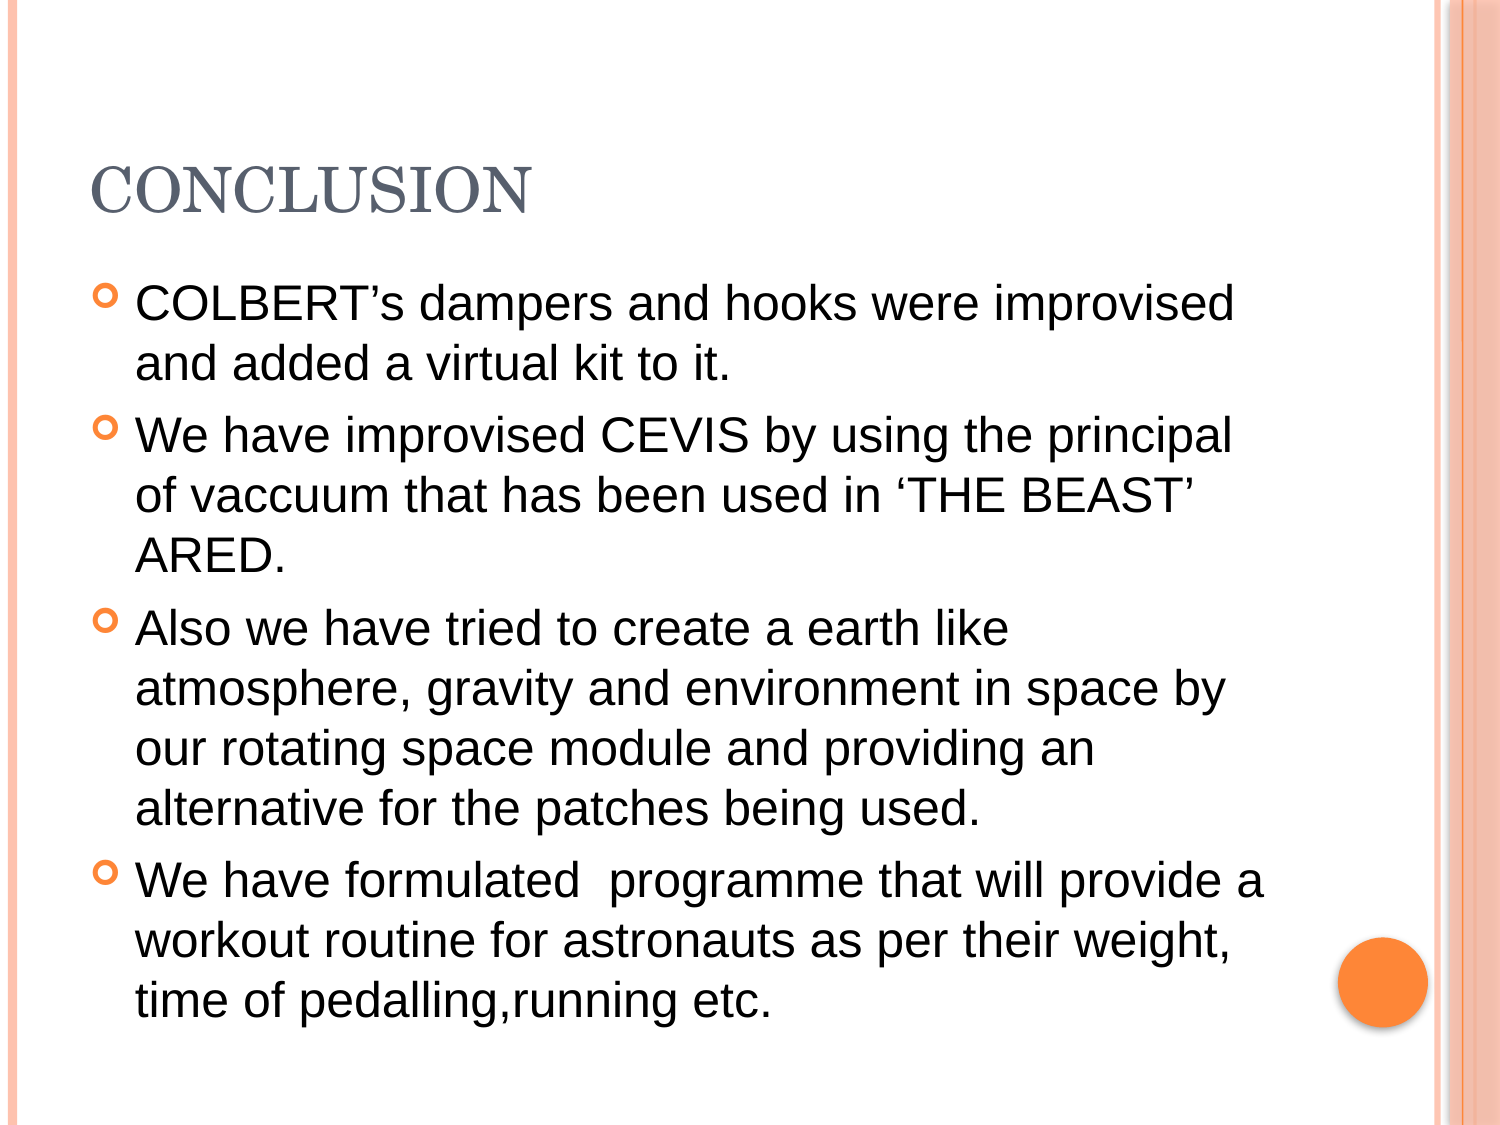

# CONCLUSION
COLBERT’s dampers and hooks were improvised and added a virtual kit to it.
We have improvised CEVIS by using the principal of vaccuum that has been used in ‘THE BEAST’ ARED.
Also we have tried to create a earth like atmosphere, gravity and environment in space by our rotating space module and providing an alternative for the patches being used.
We have formulated  programme that will provide a workout routine for astronauts as per their weight, time of pedalling,running etc.